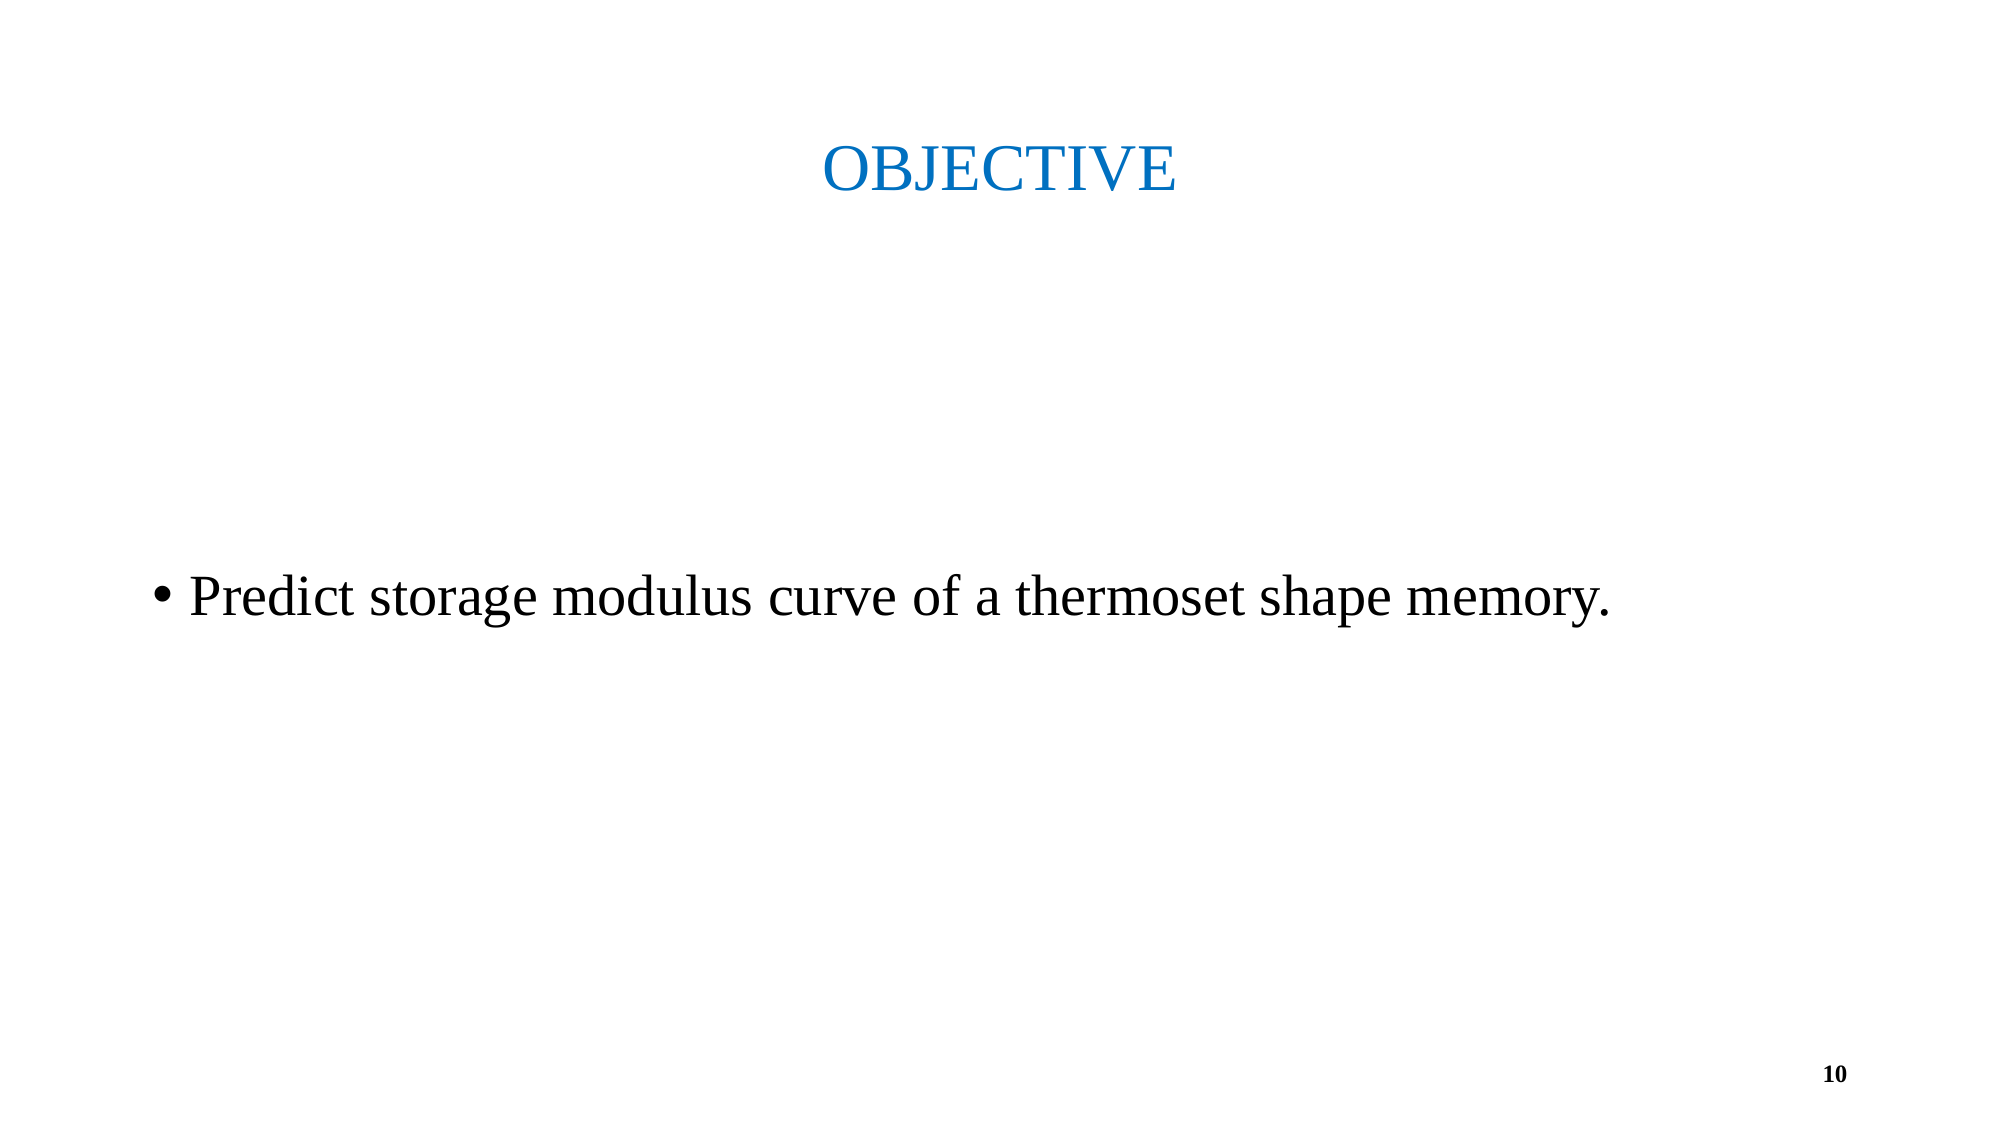

# OBJECTIVE

Predict storage modulus curve of a thermoset shape memory.

10